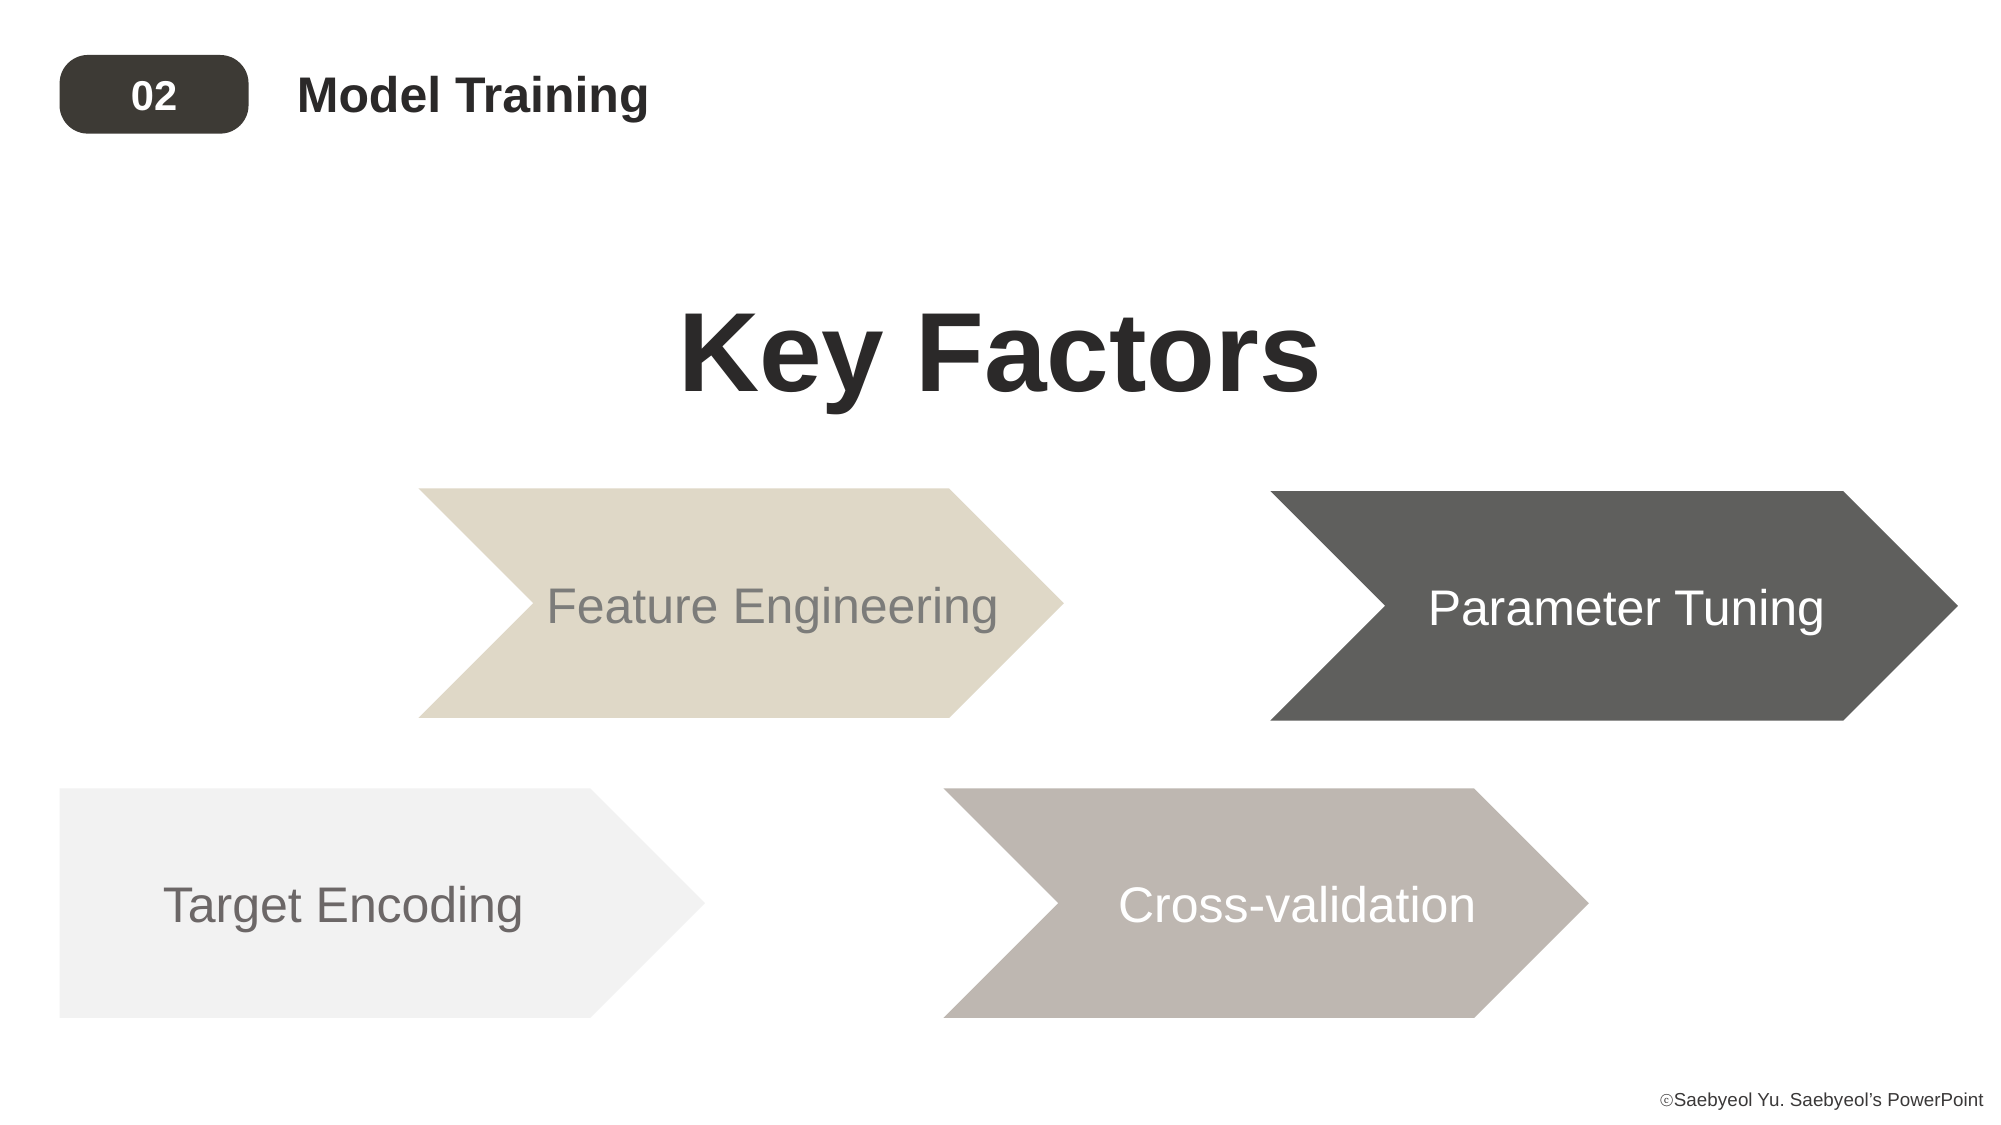

Model Training

02

Key Factors

Feature Engineering
Parameter Tuning

Target Encoding
Cross-validation